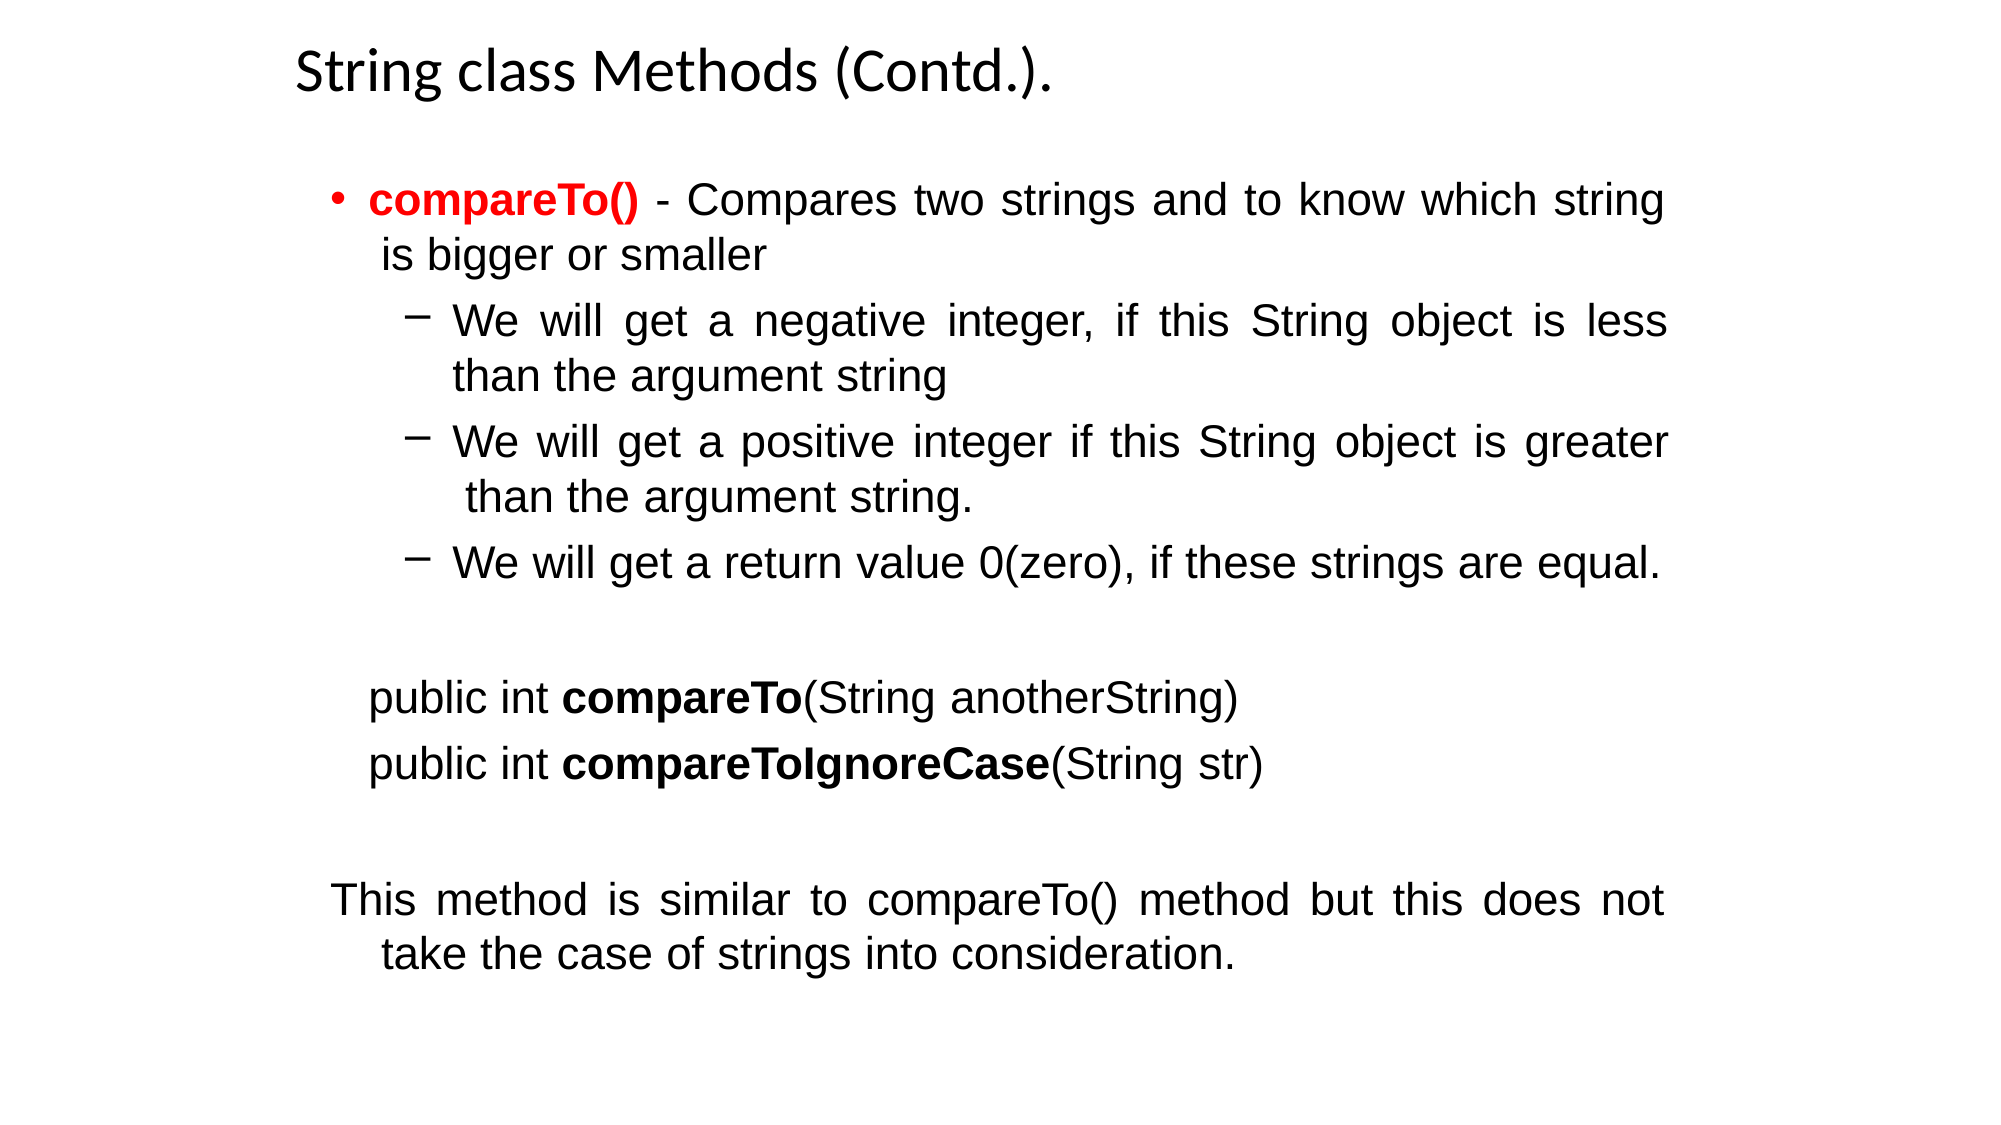

# String class Methods (Contd.).
compareTo() - Compares two strings and to know which string  is bigger or smaller
We will get a negative integer, if this String object is less
than the argument string
We will get a positive integer if this String object is greater  than the argument string.
We will get a return value 0(zero), if these strings are equal.

public int compareTo(String anotherString)  public int compareToIgnoreCase(String str)

This method is similar to compareTo() method but this does not  take the case of strings into consideration.